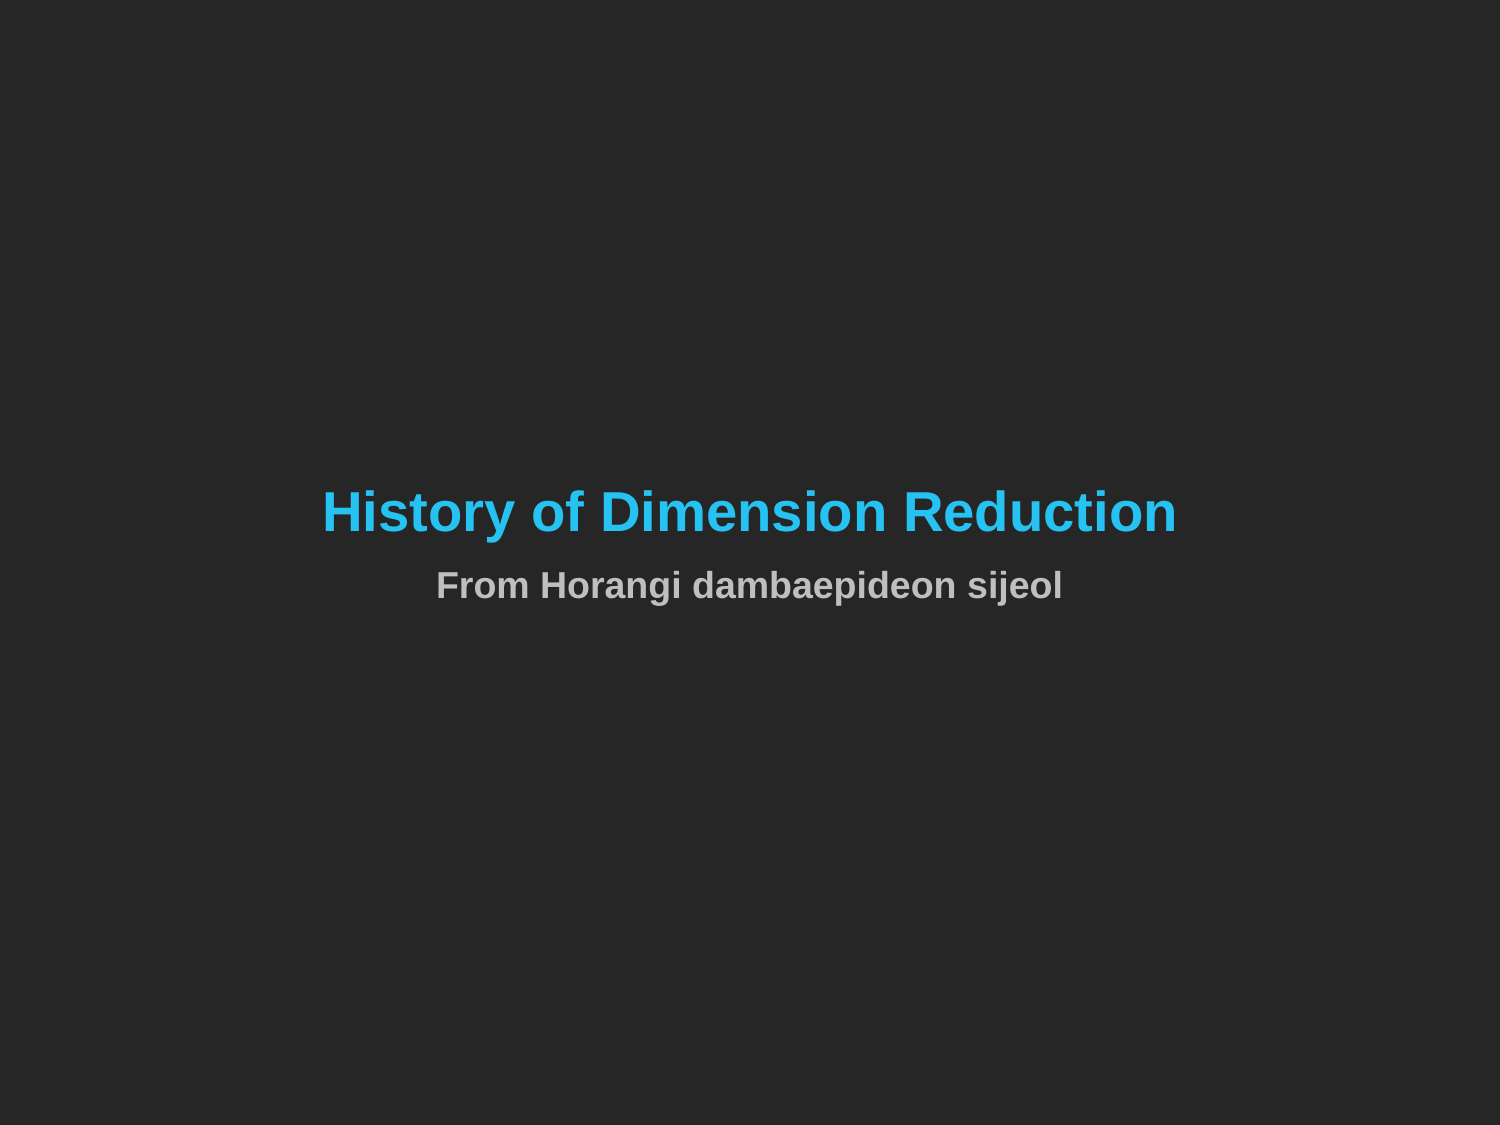

History of Dimension Reduction
From Horangi dambaepideon sijeol